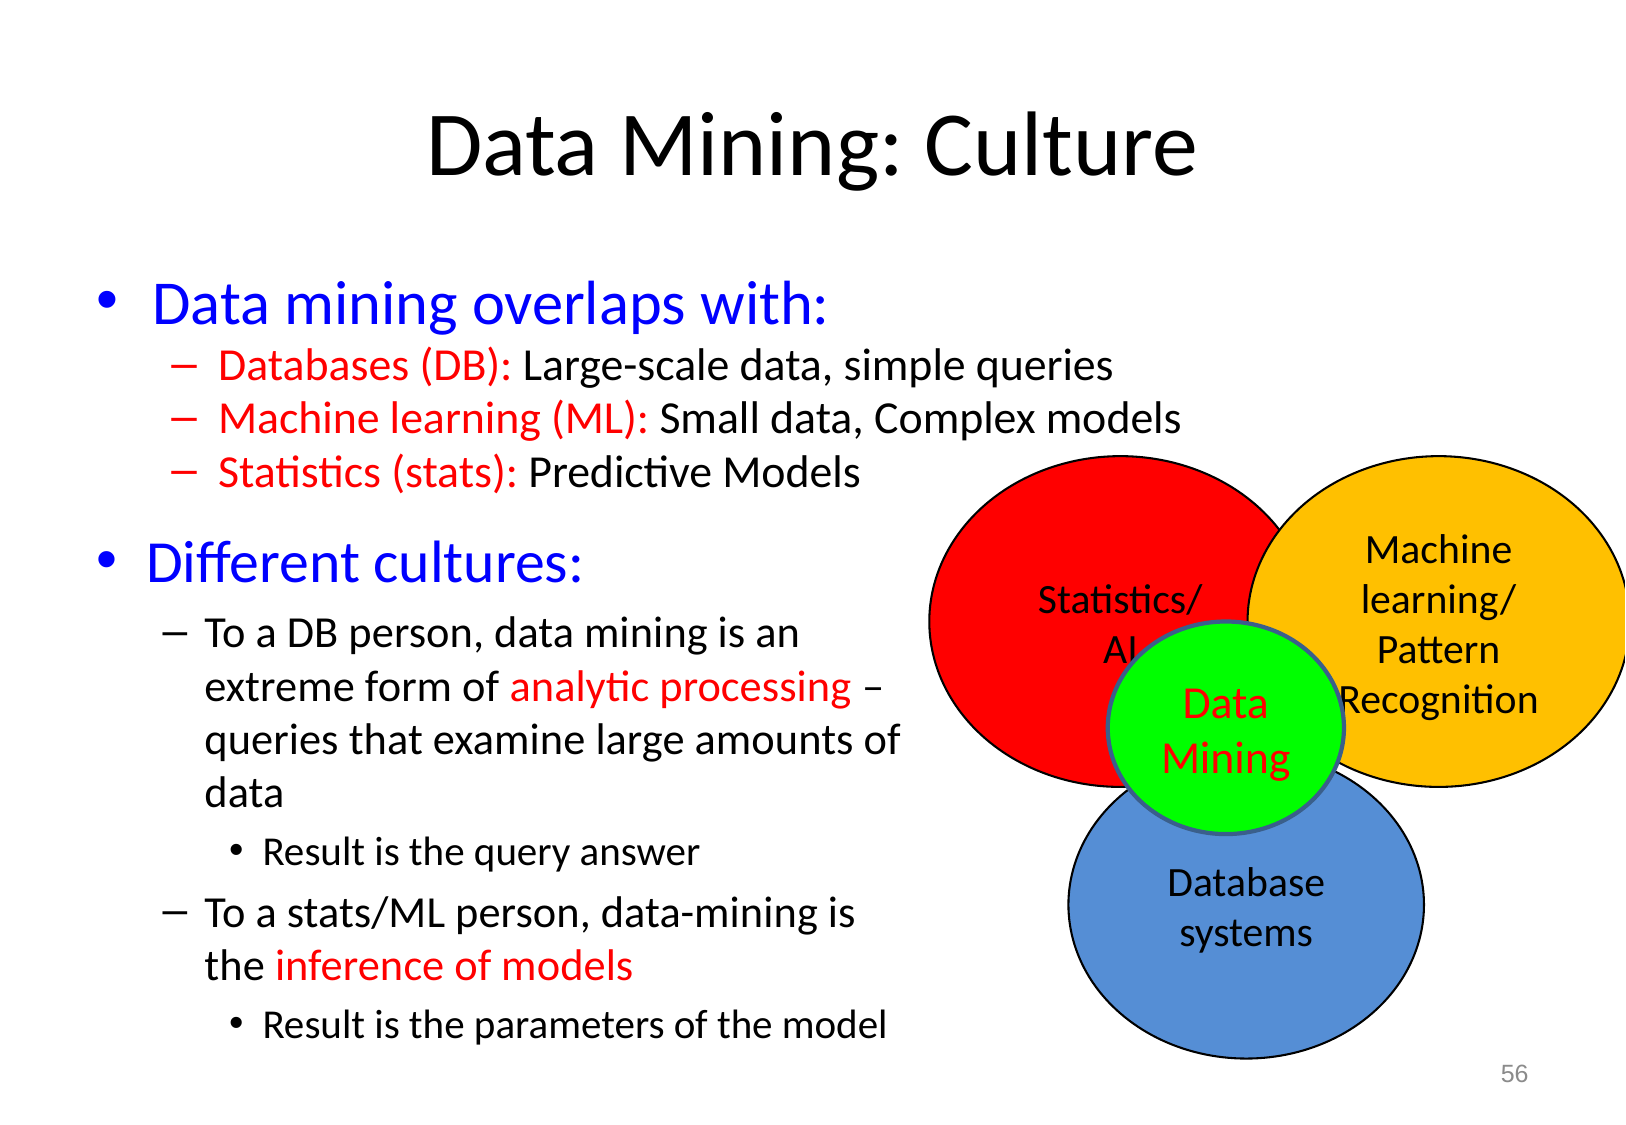

# Data Mining: Culture
Data mining overlaps with:
Databases (DB): Large-scale data, simple queries
Machine learning (ML): Small data, Complex models
Statistics (stats): Predictive Models
Statistics/
AI
Machine learning/
Pattern Recognition
Different cultures:
To a DB person, data mining is an extreme form of analytic processing – queries that examine large amounts of data
Result is the query answer
To a stats/ML person, data-mining is the inference of models
Result is the parameters of the model

Data Mining
Database systems
56